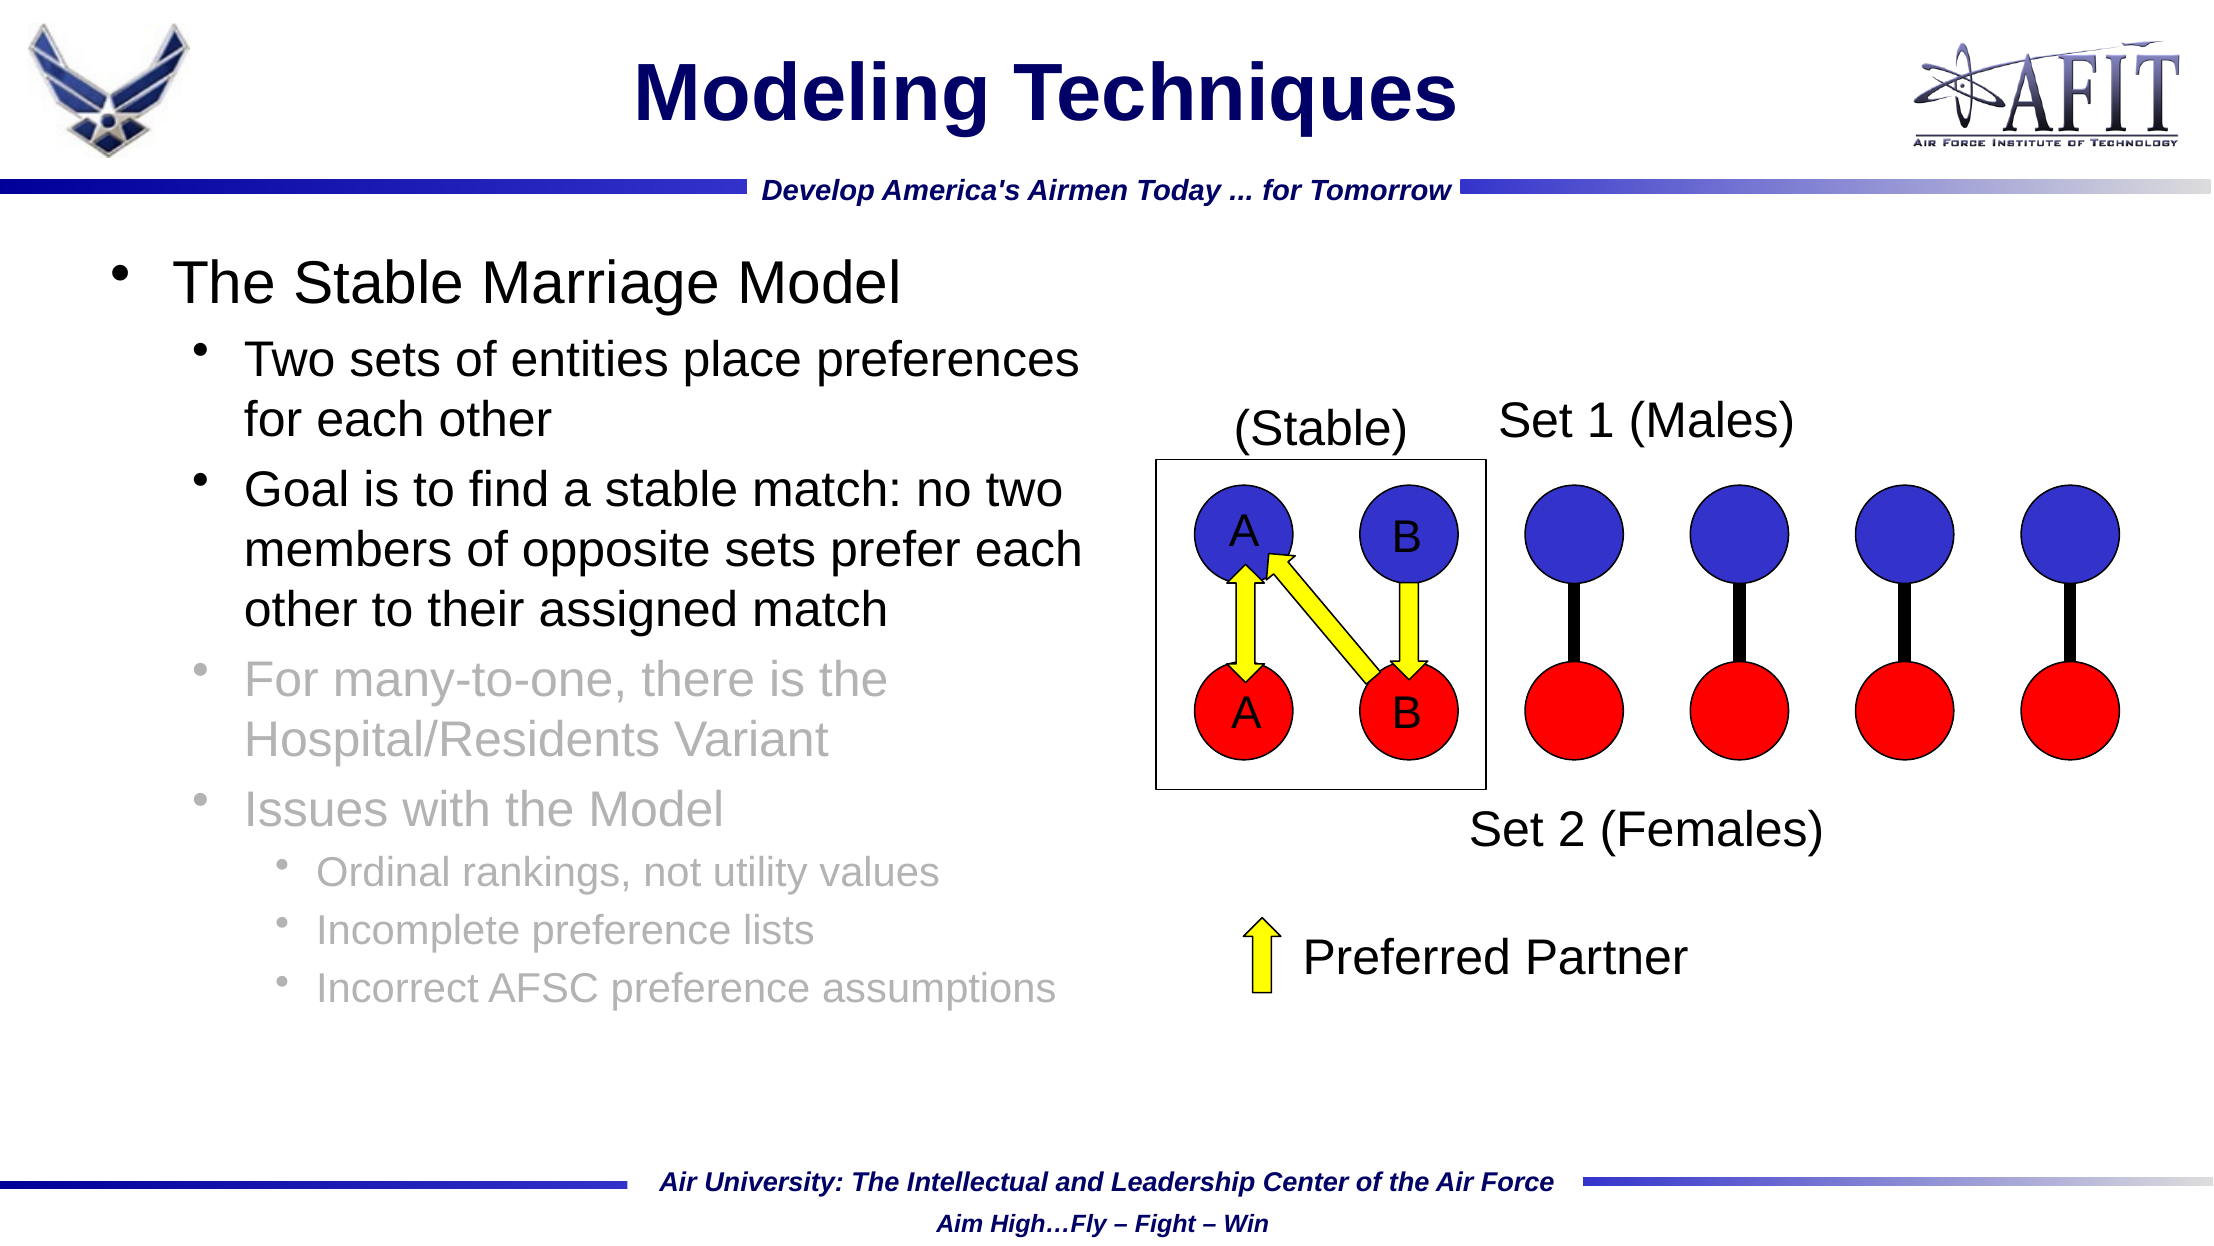

# Modeling Techniques

The Stable Marriage Model
Two sets of entities place preferences for each other
Goal is to find a stable match: no two members of opposite sets prefer each other to their assigned match
For many-to-one, there is the Hospital/Residents Variant
Issues with the Model
Ordinal rankings, not utility values
Incomplete preference lists
Incorrect AFSC preference assumptions

Set 1 (Males)

Set 2 (Females)
(Stable)

A
B

B
A
Preferred Partner